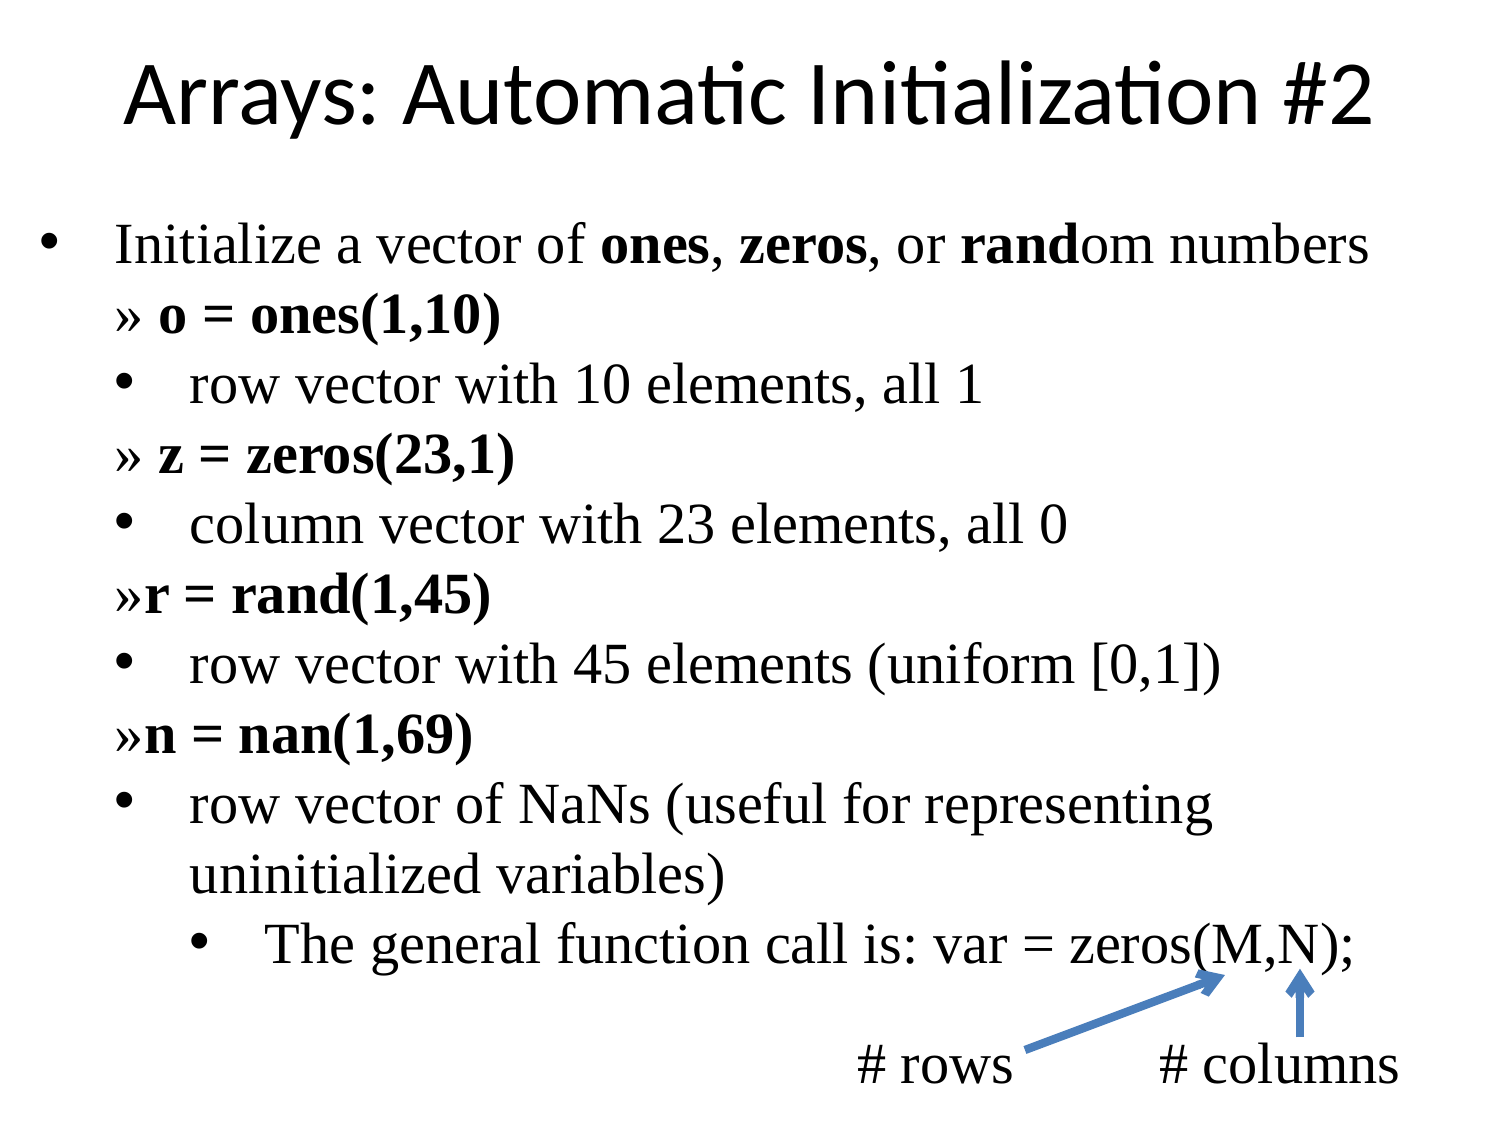

# Arrays: Automatic Initialization #2
Initialize a vector of ones, zeros, or random numbers
» o = ones(1,10)
row vector with 10 elements, all 1
» z = zeros(23,1)
column vector with 23 elements, all 0
»r = rand(1,45)
row vector with 45 elements (uniform [0,1])
»n = nan(1,69)
row vector of NaNs (useful for representing uninitialized variables)
The general function call is: var = zeros(M,N);

                                              # rows          # columns